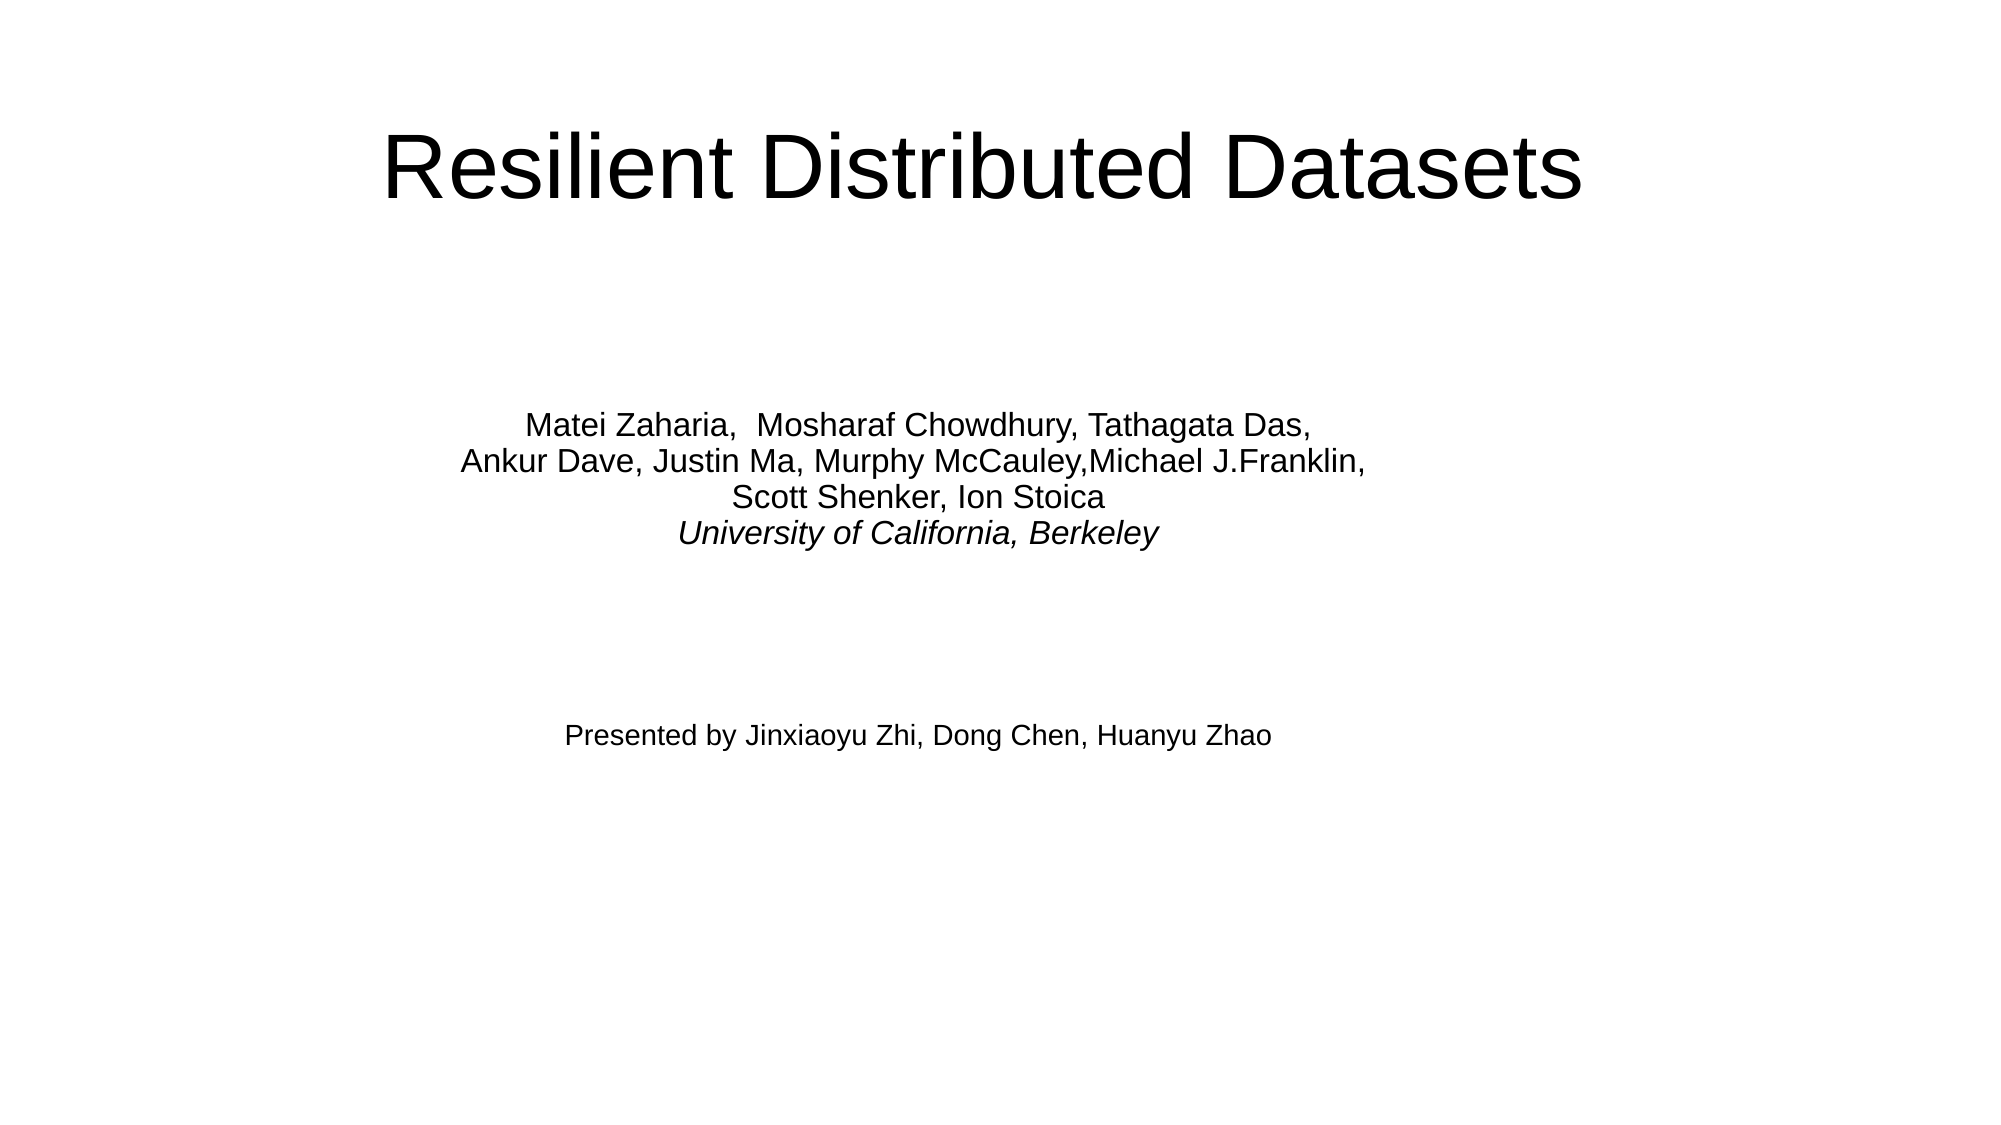

# Resilient Distributed Datasets
Matei Zaharia,  Mosharaf Chowdhury, Tathagata Das,
Ankur Dave, Justin Ma, Murphy McCauley,Michael J.Franklin,
Scott Shenker, Ion Stoica
University of California, Berkeley

Presented by Jinxiaoyu Zhi, Dong Chen, Huanyu Zhao